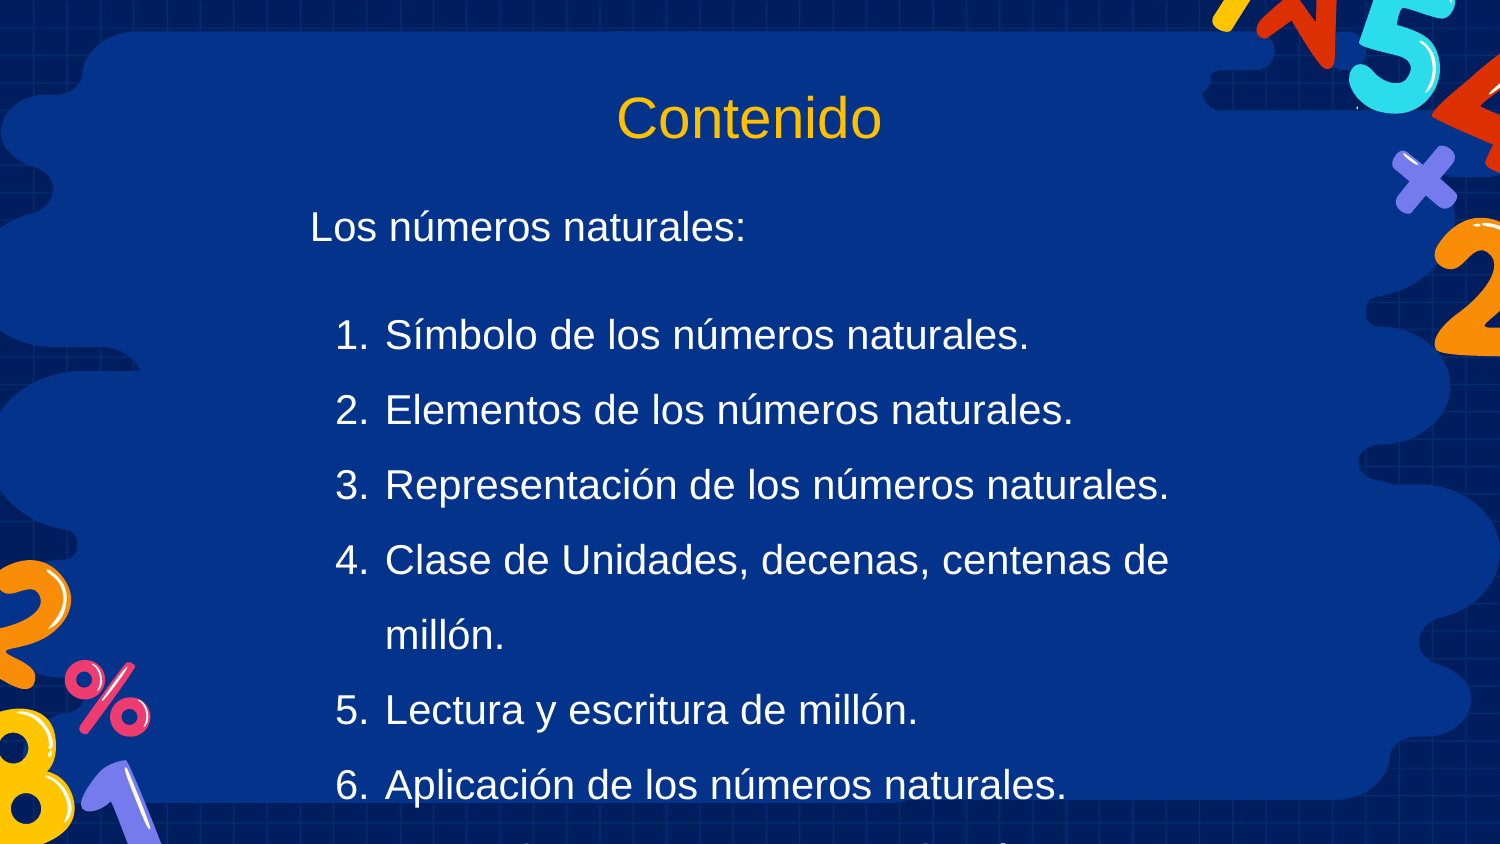

# Contenido
Los números naturales:
Símbolo de los números naturales.
Elementos de los números naturales.
Representación de los números naturales.
Clase de Unidades, decenas, centenas de millón.
Lectura y escritura de millón.
Aplicación de los números naturales.
Operaciones Suma y Resta de números naturales.